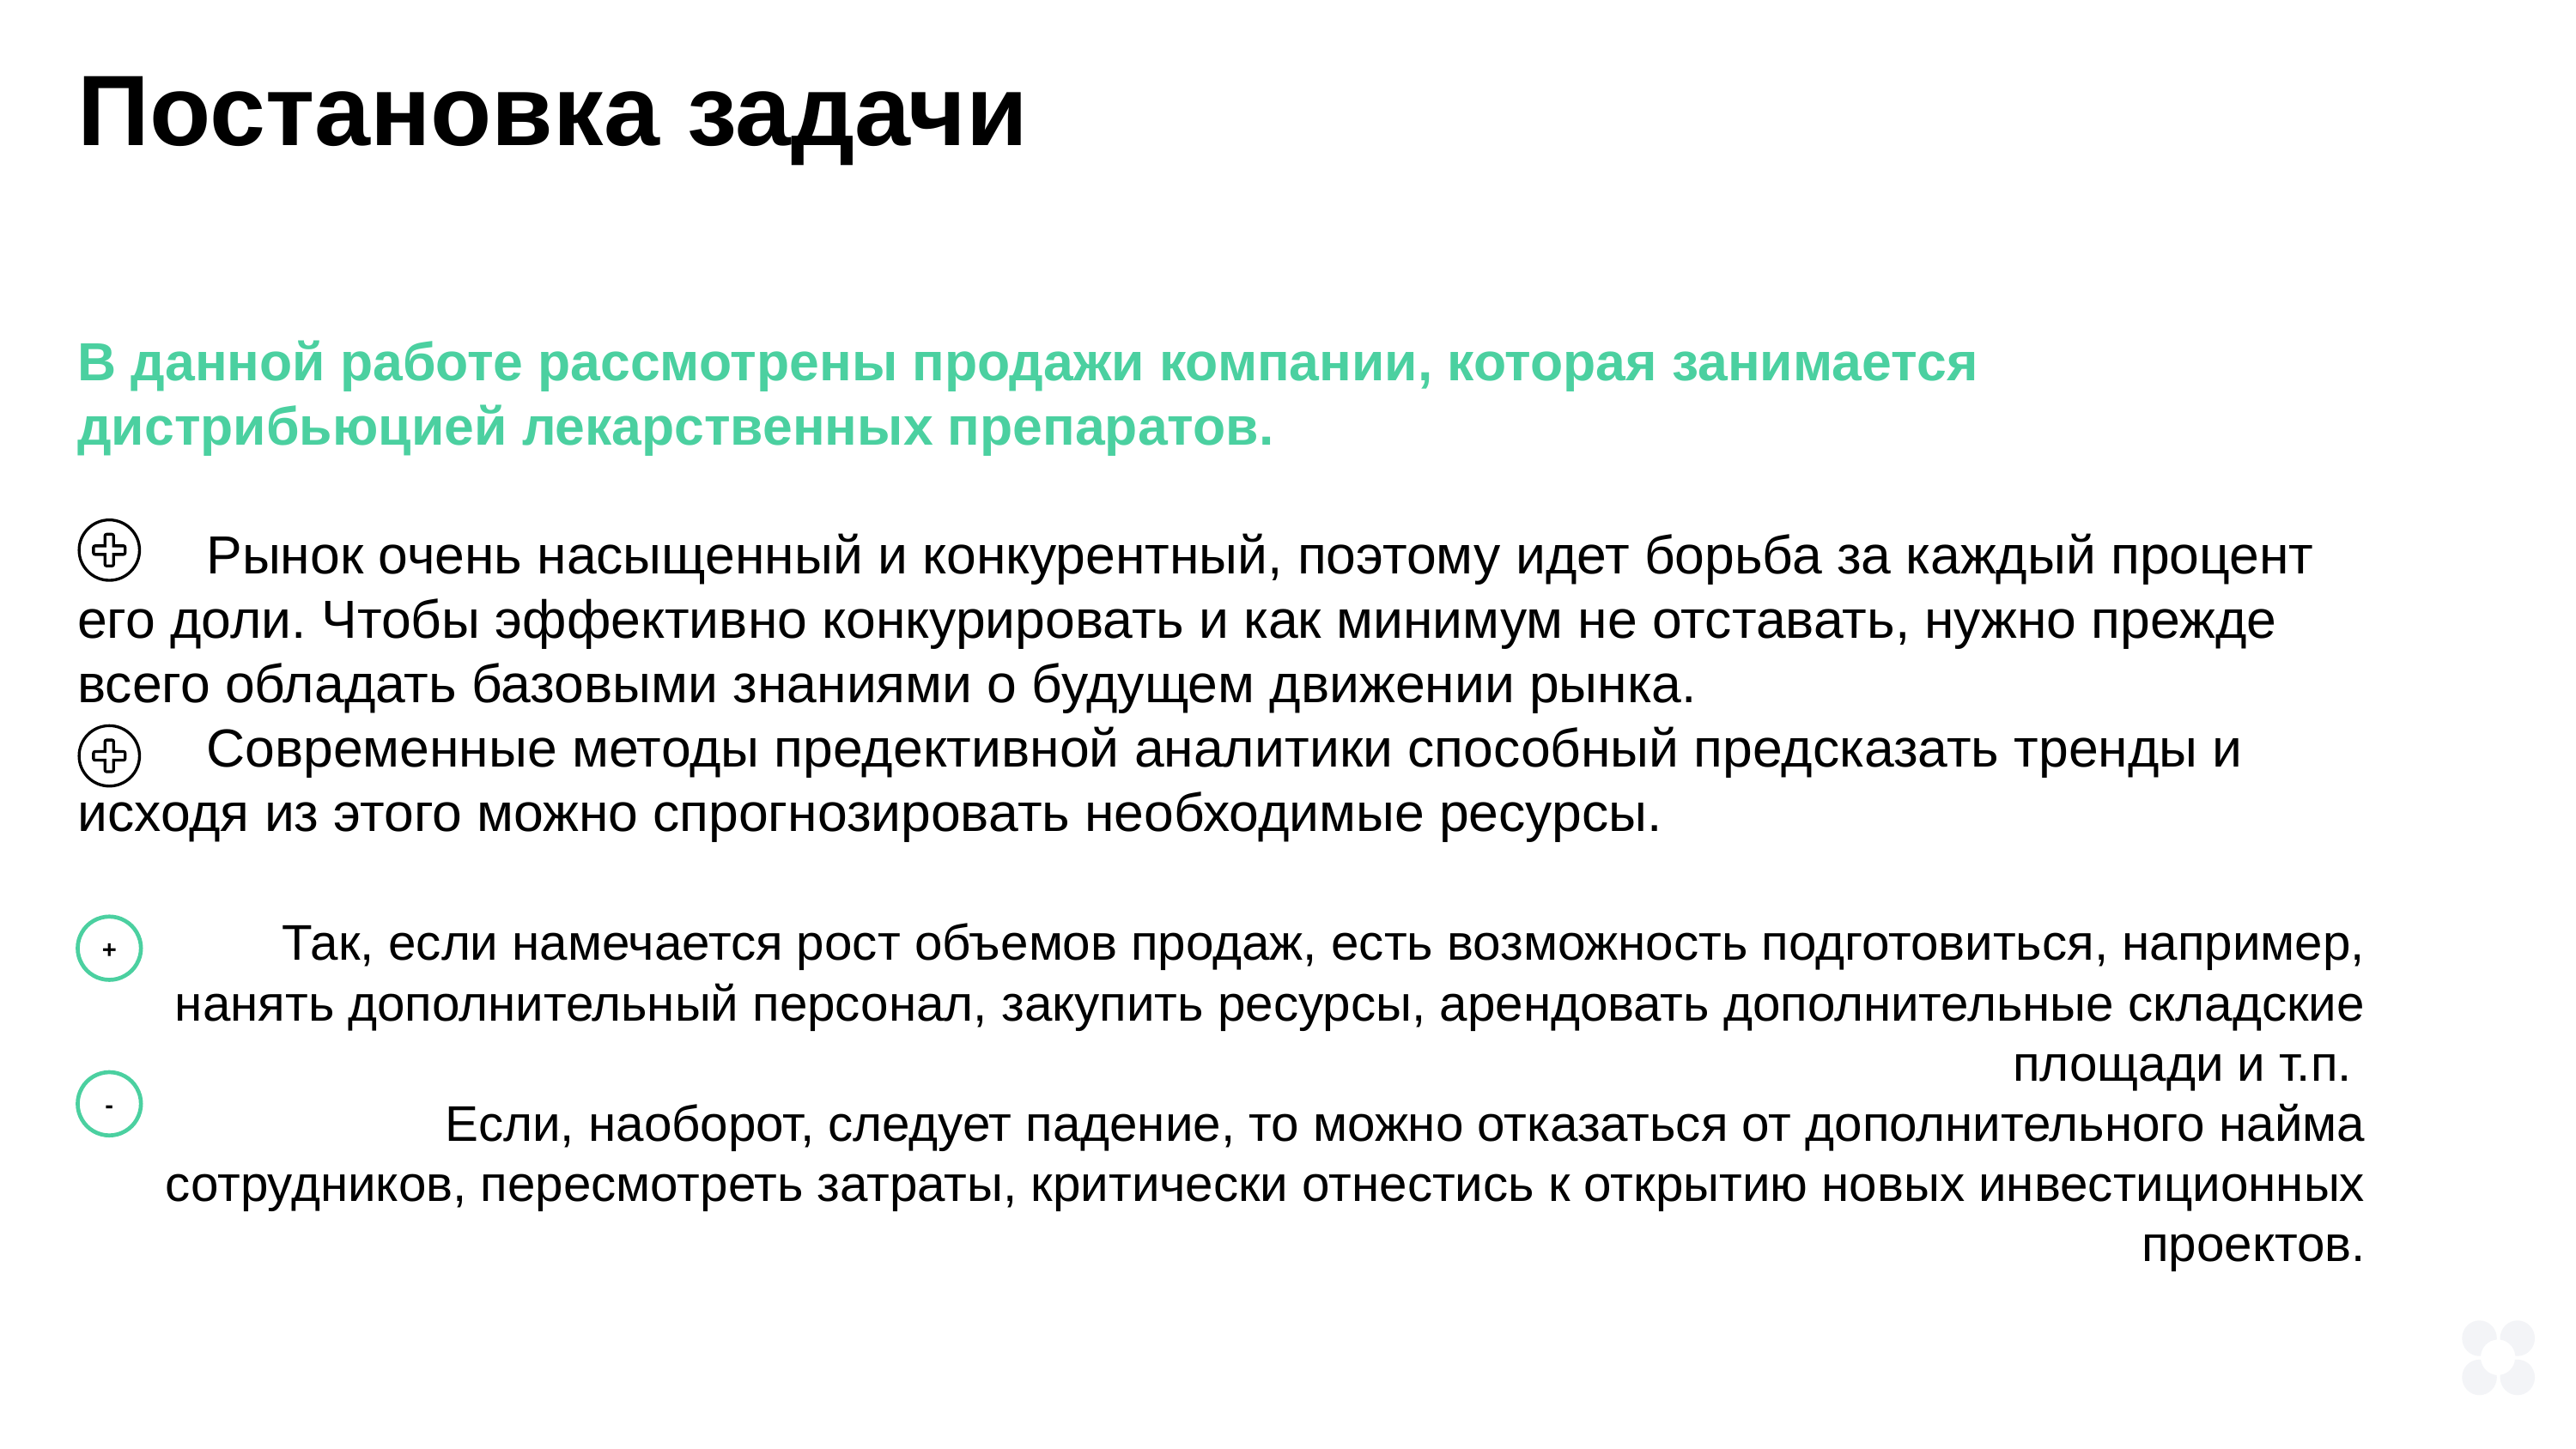

Постановка задачи

В данной работе рассмотрены продажи компании, которая занимается дистрибьюцией лекарственных препаратов.

	Рынок очень насыщенный и конкурентный, поэтому идет борьба за каждый процент его доли. Чтобы эффективно конкурировать и как минимум не отставать, нужно прежде всего обладать базовыми знаниями о будущем движении рынка.
	Современные методы предективной аналитики способный предсказать тренды и исходя из этого можно спрогнозировать необходимые ресурсы.

	Так, если намечается рост объемов продаж, есть возможность подготовиться, например, нанять дополнительный персонал, закупить ресурсы, арендовать дополнительные складские площади и т.п.
	Если, наоборот, следует падение, то можно отказаться от дополнительного найма сотрудников, пересмотреть затраты, критически отнестись к открытию новых инвестиционных проектов.

+
-